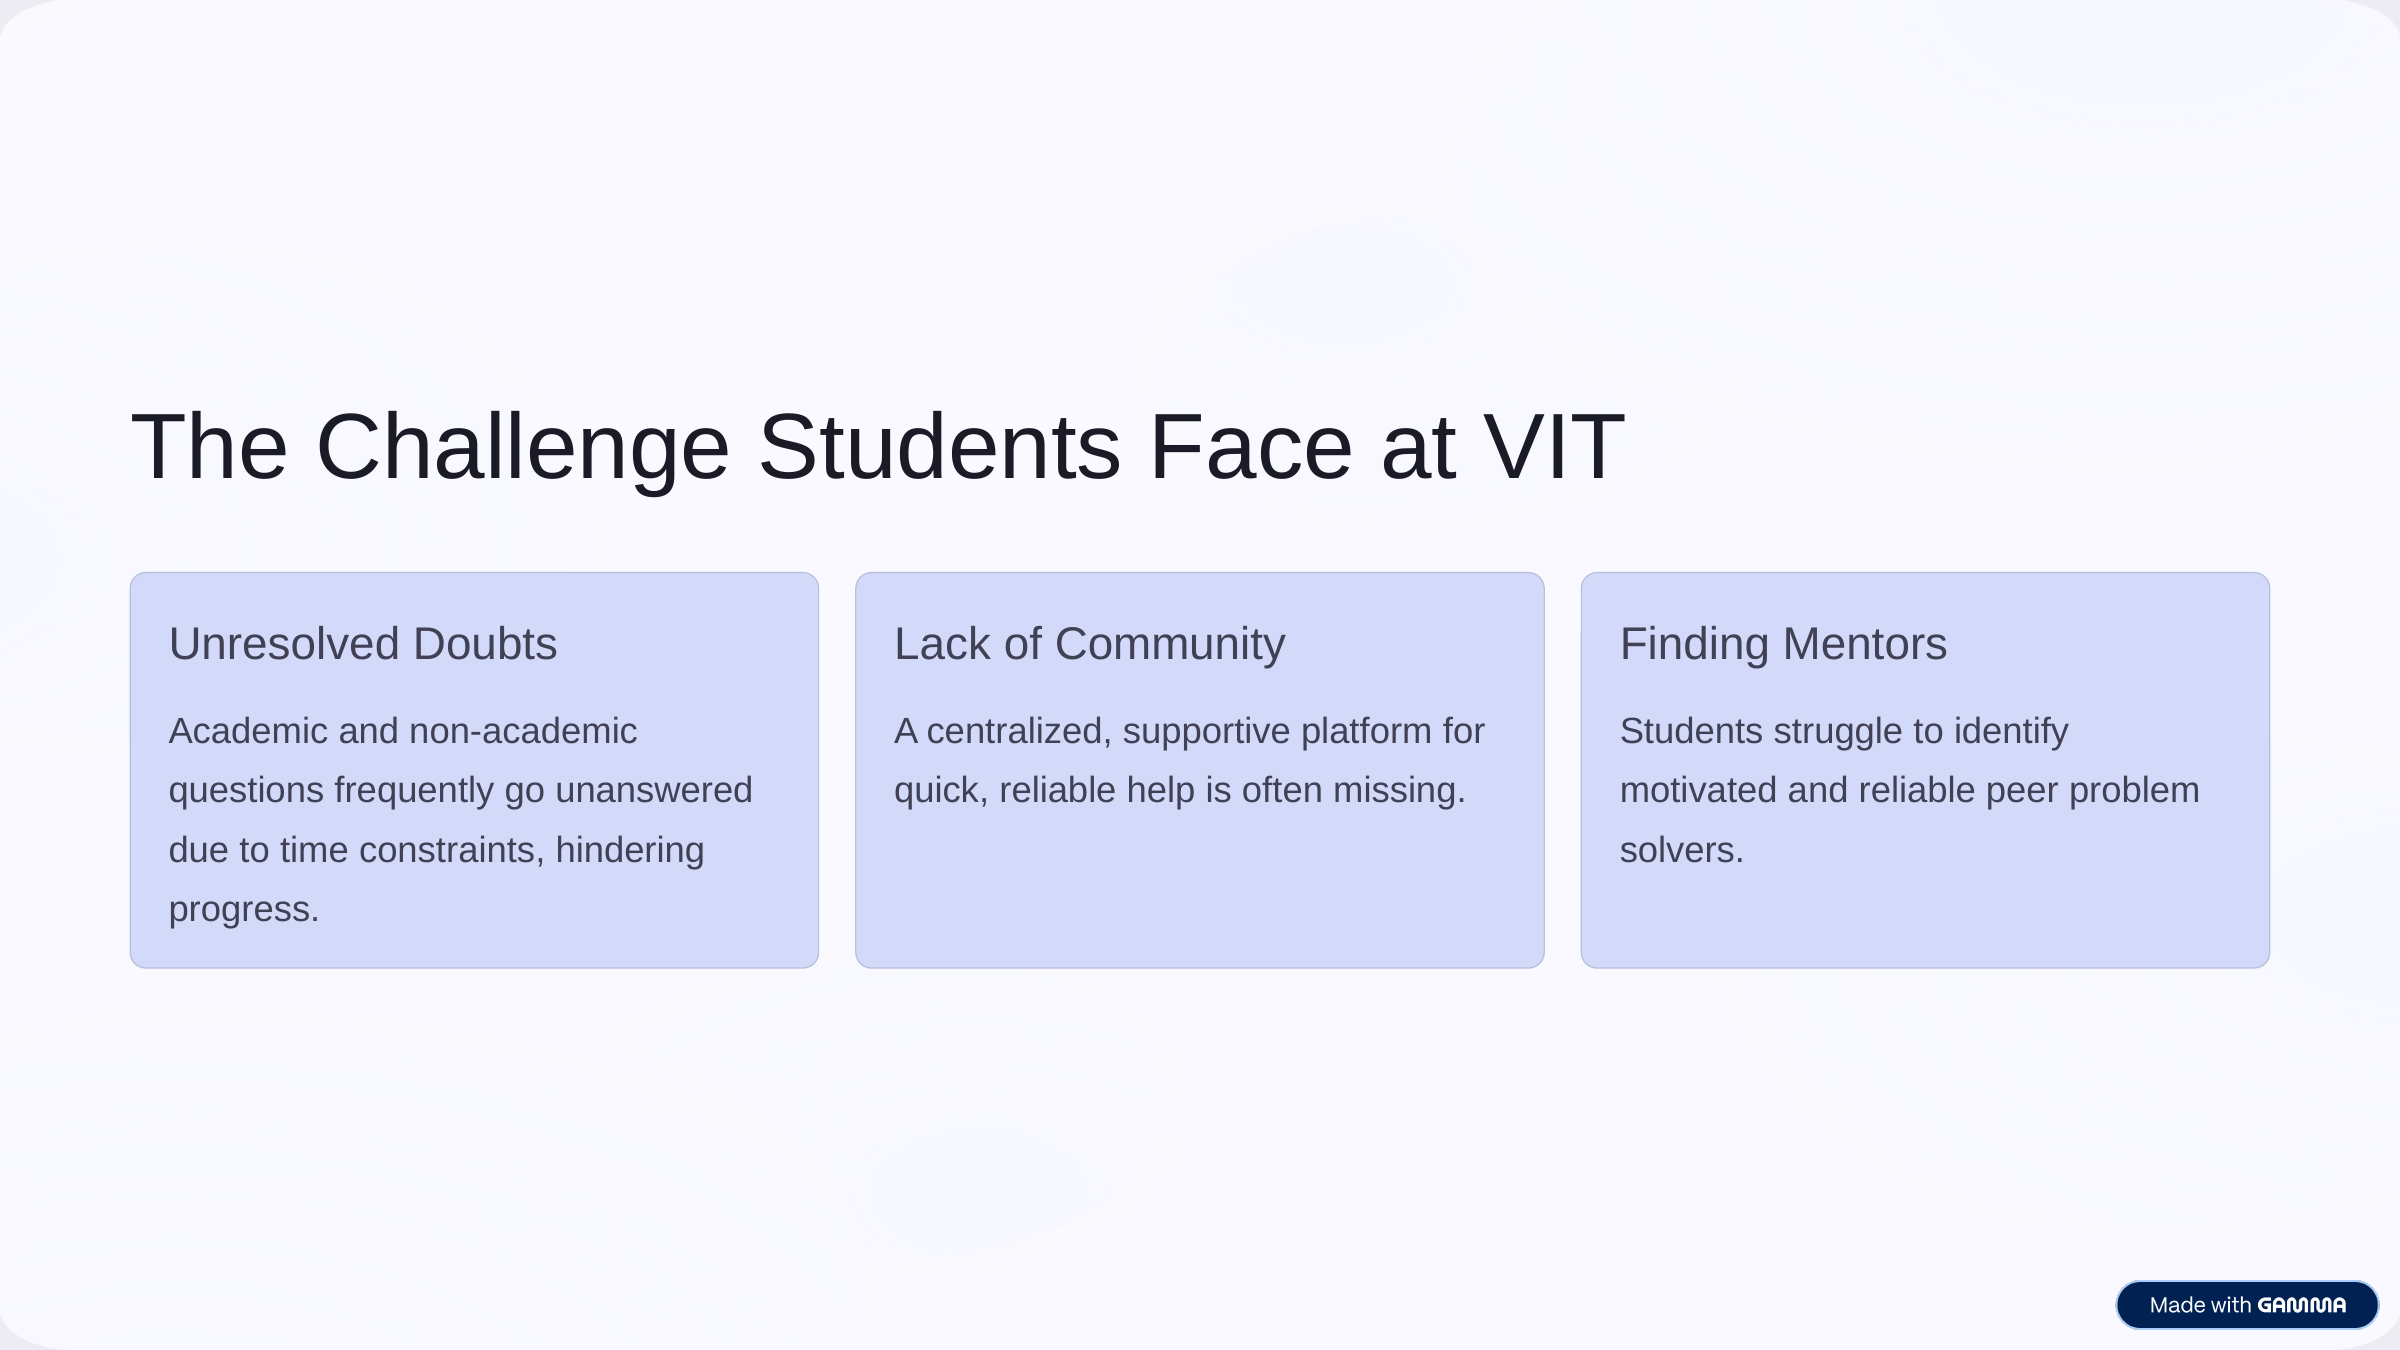

The Challenge Students Face at VIT

Unresolved Doubts
Lack of Community
Finding Mentors
Academic and non-academic questions frequently go unanswered due to time constraints, hindering progress.
A centralized, supportive platform for quick, reliable help is often missing.
Students struggle to identify motivated and reliable peer problem solvers.